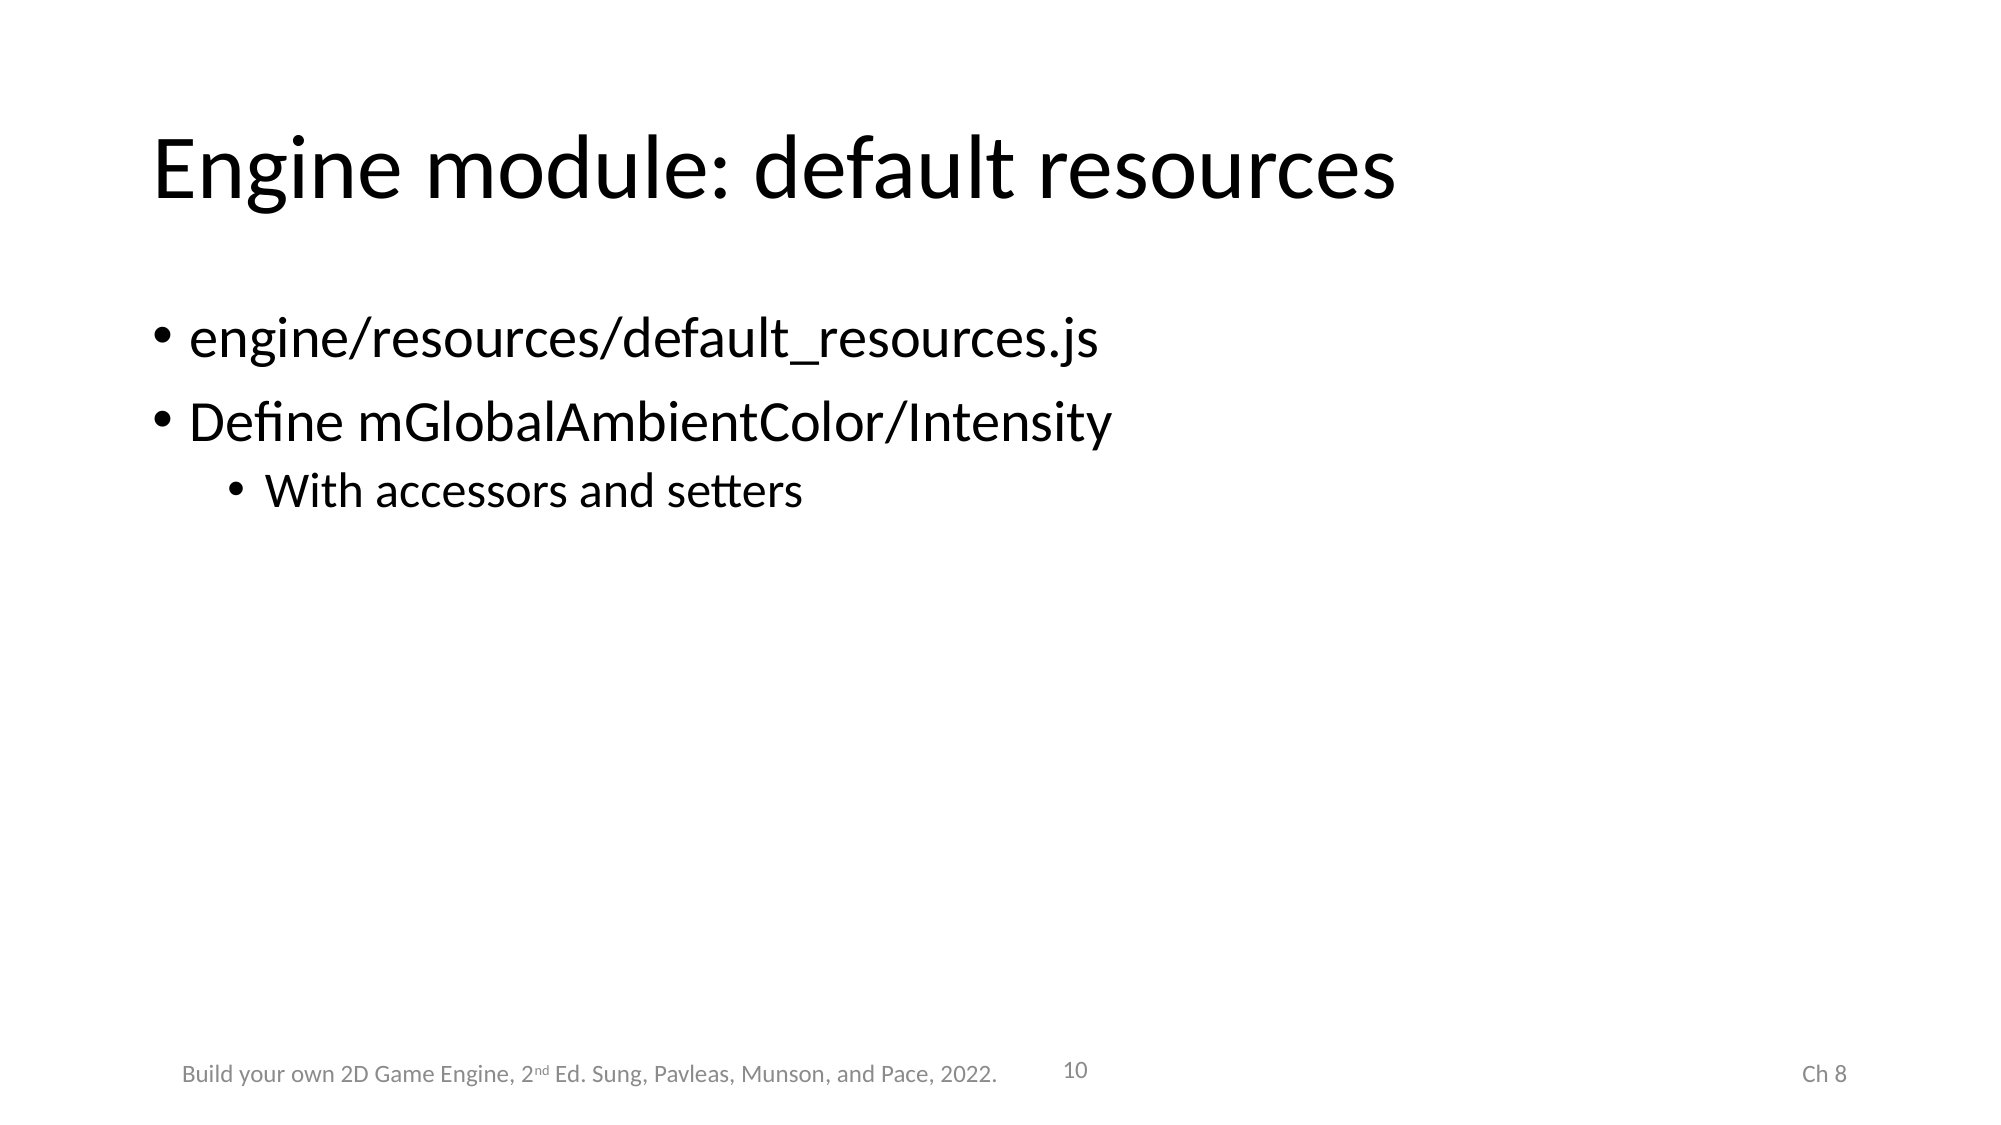

# Engine module: default resources
engine/resources/default_resources.js
Define mGlobalAmbientColor/Intensity
With accessors and setters